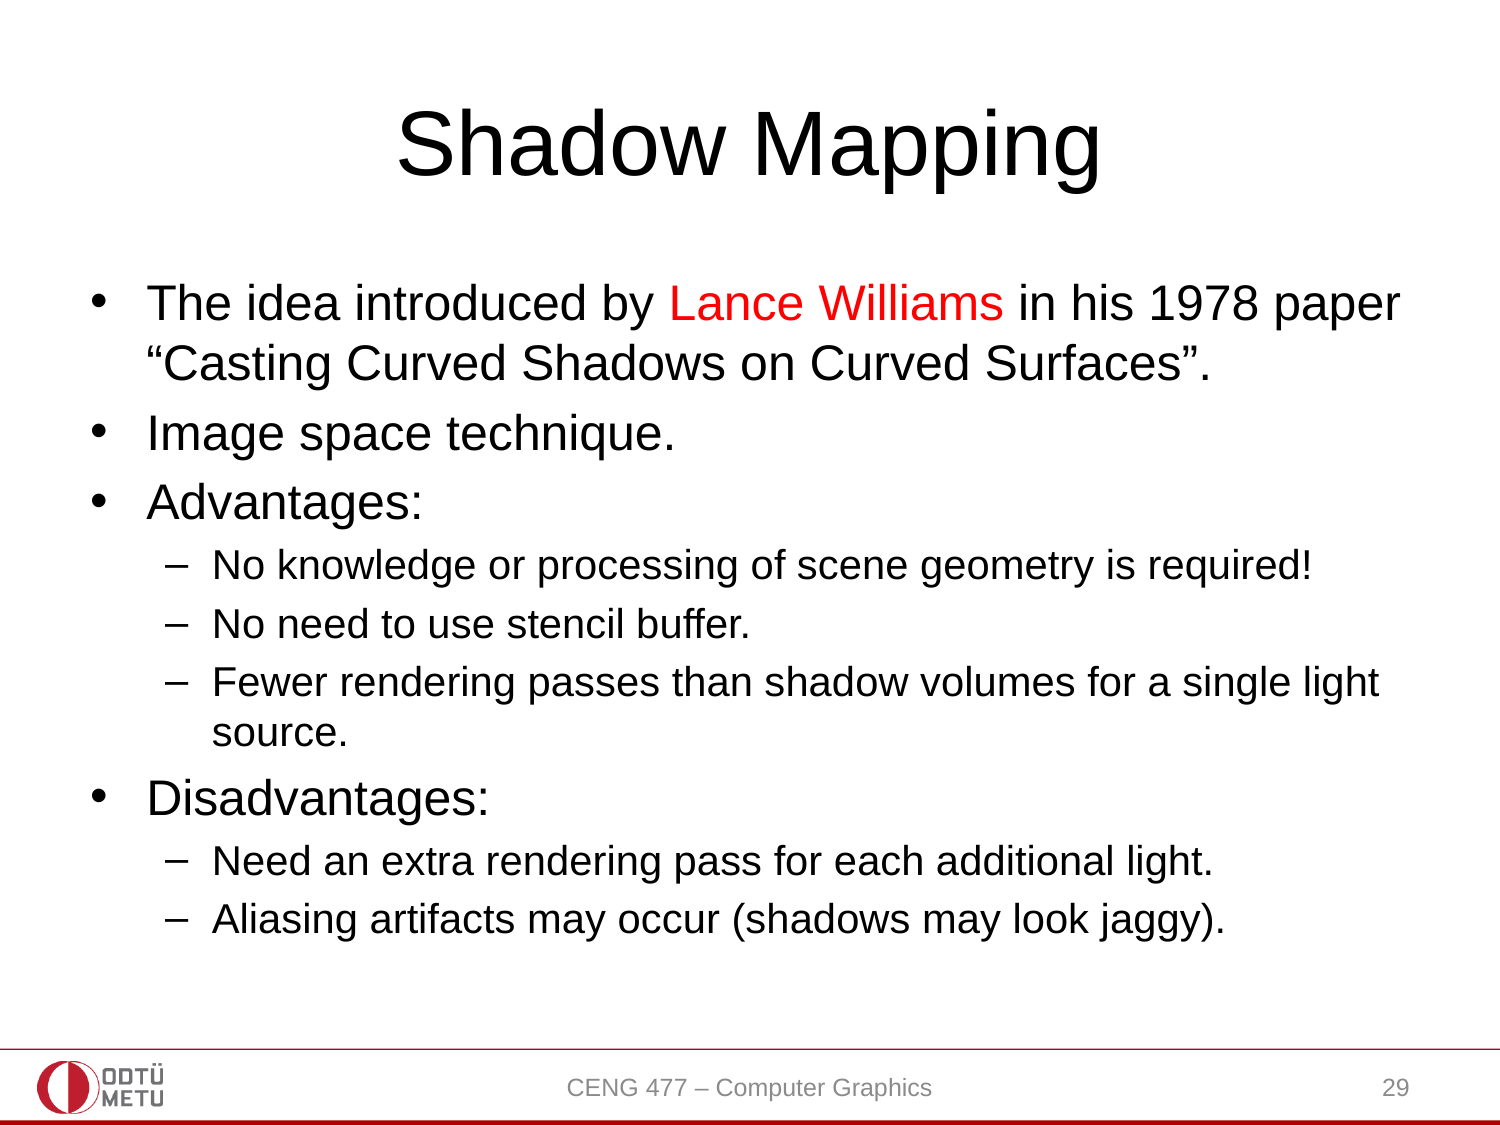

# Shadow Mapping
The idea introduced by Lance Williams in his 1978 paper “Casting Curved Shadows on Curved Surfaces”.
Image space technique.
Advantages:
No knowledge or processing of scene geometry is required!
No need to use stencil buffer.
Fewer rendering passes than shadow volumes for a single light source.
Disadvantages:
Need an extra rendering pass for each additional light.
Aliasing artifacts may occur (shadows may look jaggy).
CENG 477 – Computer Graphics
29